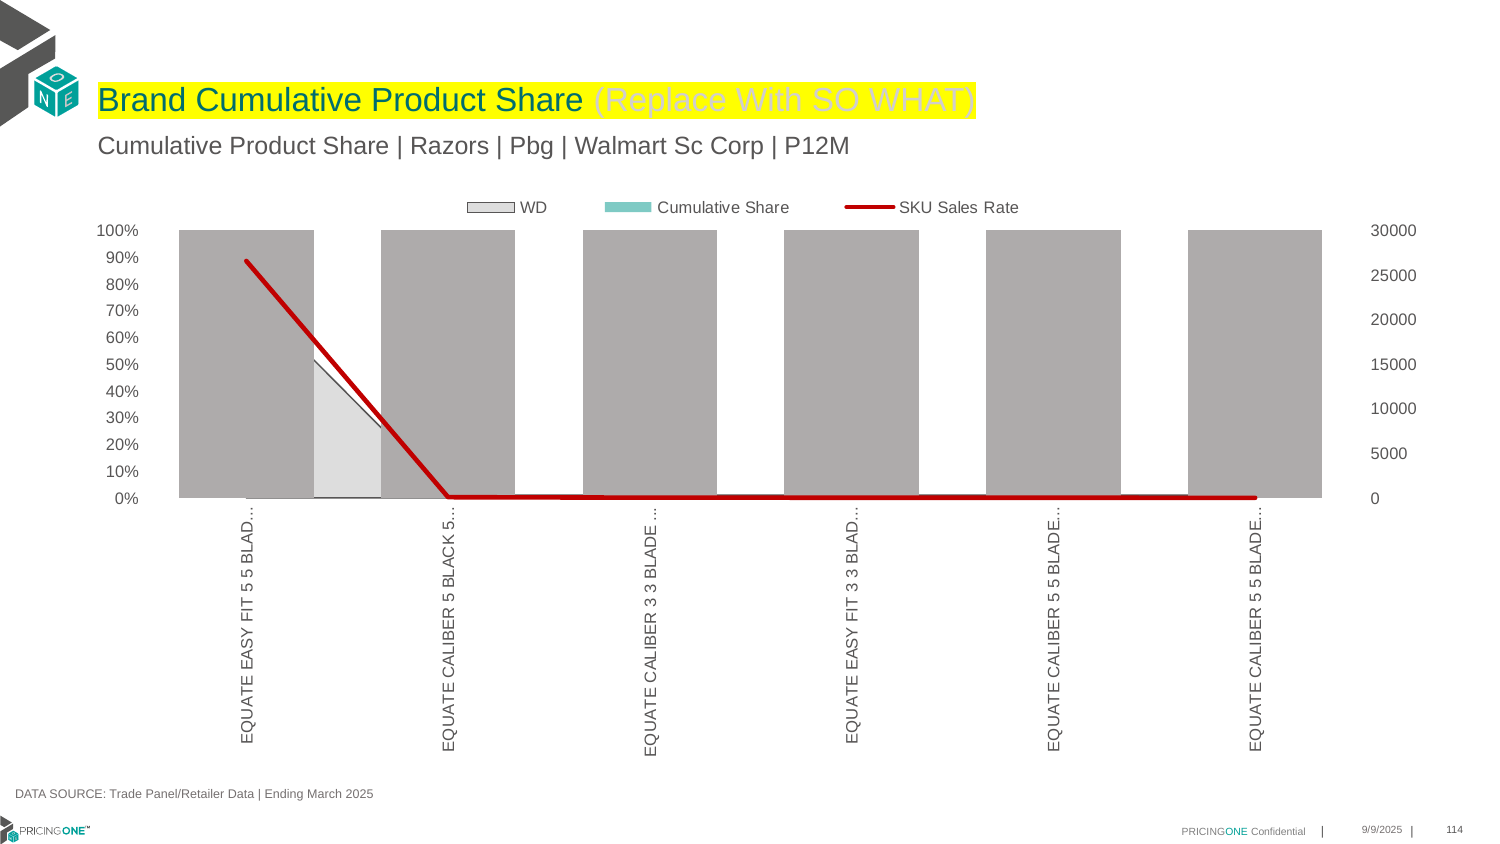

# Brand Cumulative Product Share (Replace With SO WHAT)
Cumulative Product Share | Razors | Pbg | Walmart Sc Corp | P12M

### Chart

| Category | WD | Cumulative Share | SKU Sales Rate |
|---|---|---|---|
| EQUATE EASY FIT 5 5 BLADE RAZOR NORMAL 2CT | 0.77 | 0.9999389021647695 | 26568.493506493505 |
| EQUATE CALIBER 5 BLACK 5 BLADE RAZOR NORMAL 2CT | 0.01 | 0.9999760496485897 | 76.0 |
| EQUATE CALIBER 3 3 BLADE RAZOR SENSITIVE 20CT | 0.01 | 0.9999868028675902 | 22.0 |
| EQUATE EASY FIT 3 3 BLADE RAZOR NORMAL 2CT | 0.01 | 0.9999936458251361 | 14.0 |
| EQUATE CALIBER 5 5 BLADE RAZOR NORMAL 1CT | 0.01 | 0.9999970673039089 | 7.0 |
| EQUATE CALIBER 5 5 BLADE RAZOR NORMAL 2CT | 0.01 | 1.0 | 6.0 |
DATA SOURCE: Trade Panel/Retailer Data | Ending March 2025

9/9/2025
114